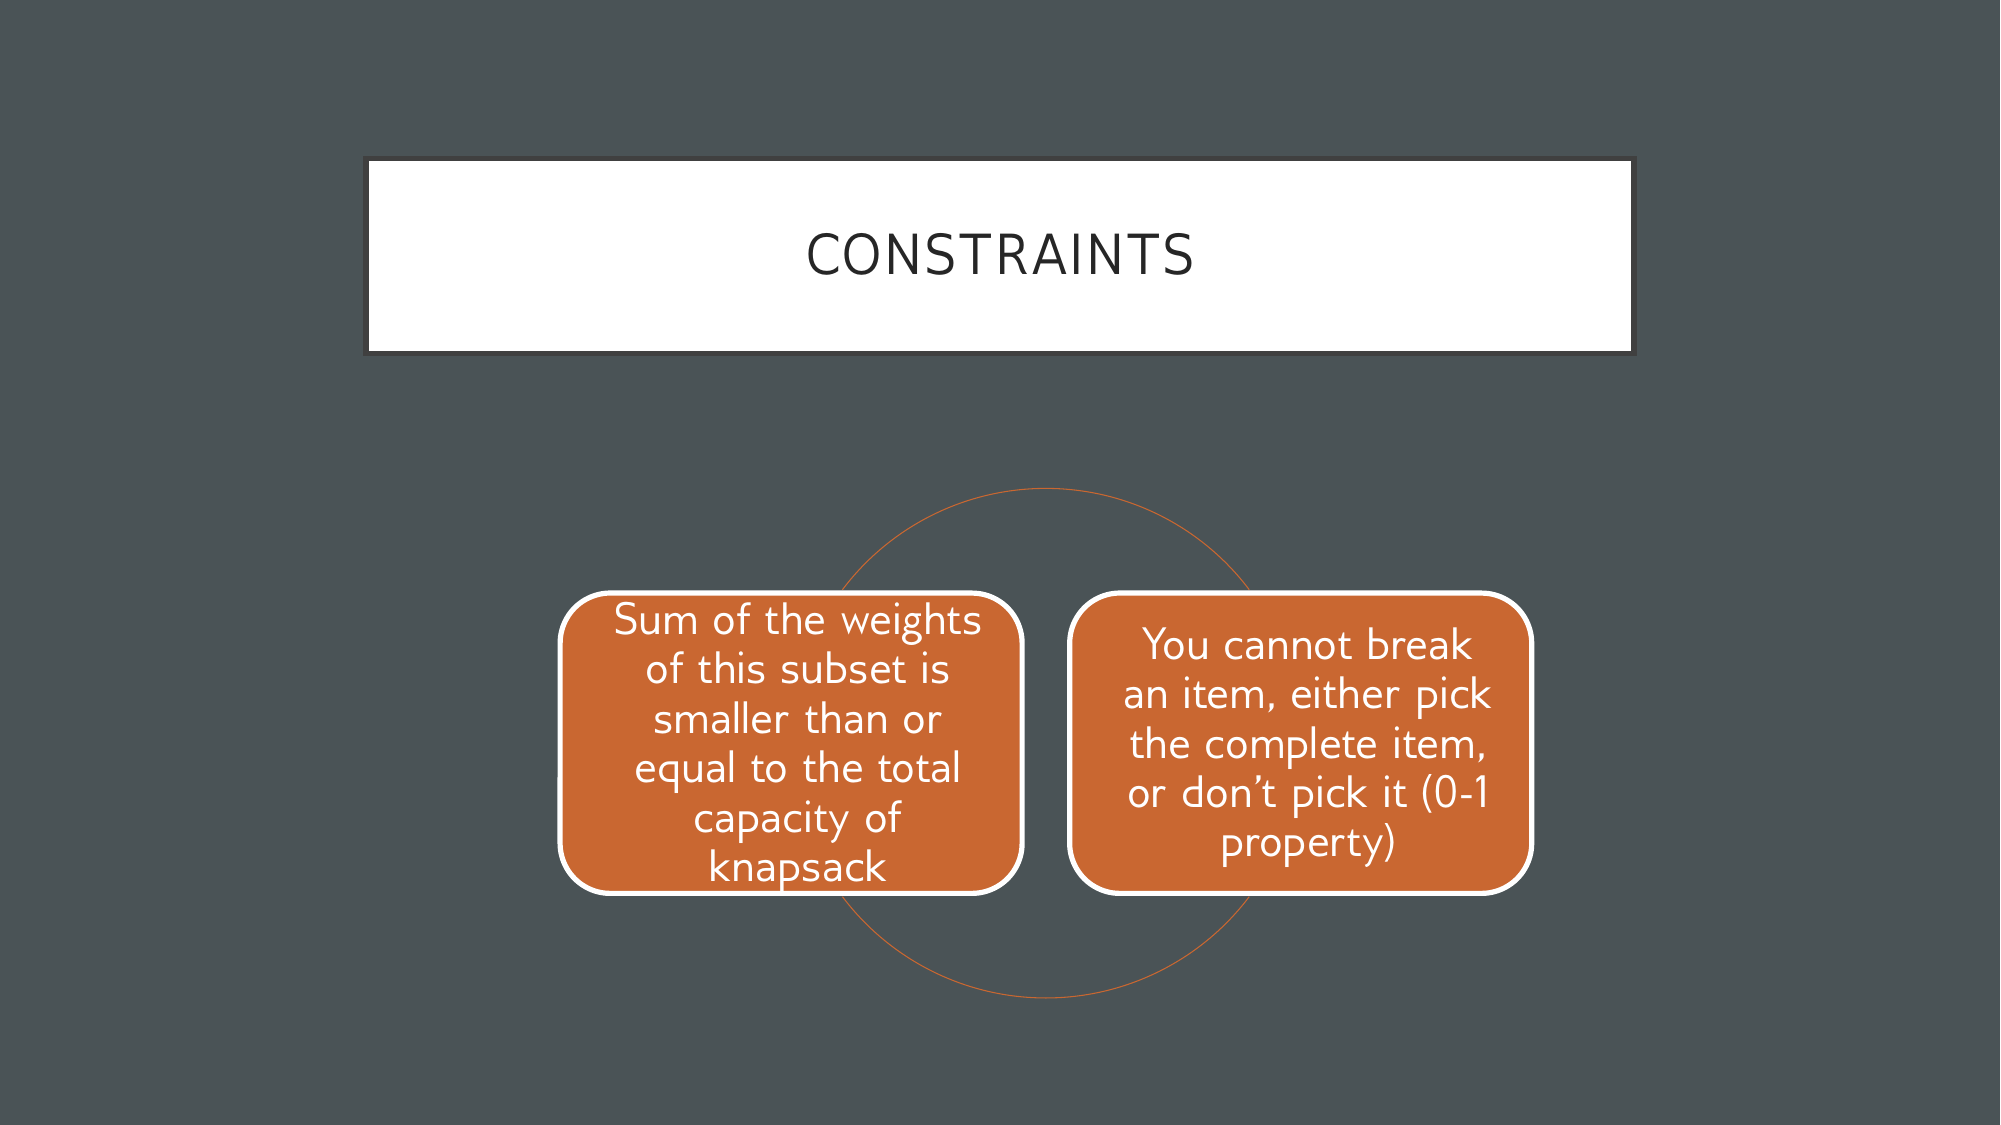

# Constraints
Sum of the weights of this subset is smaller than or equal to the total capacity of knapsack
You cannot break an item, either pick the complete item, or don’t pick it (0-1 property)